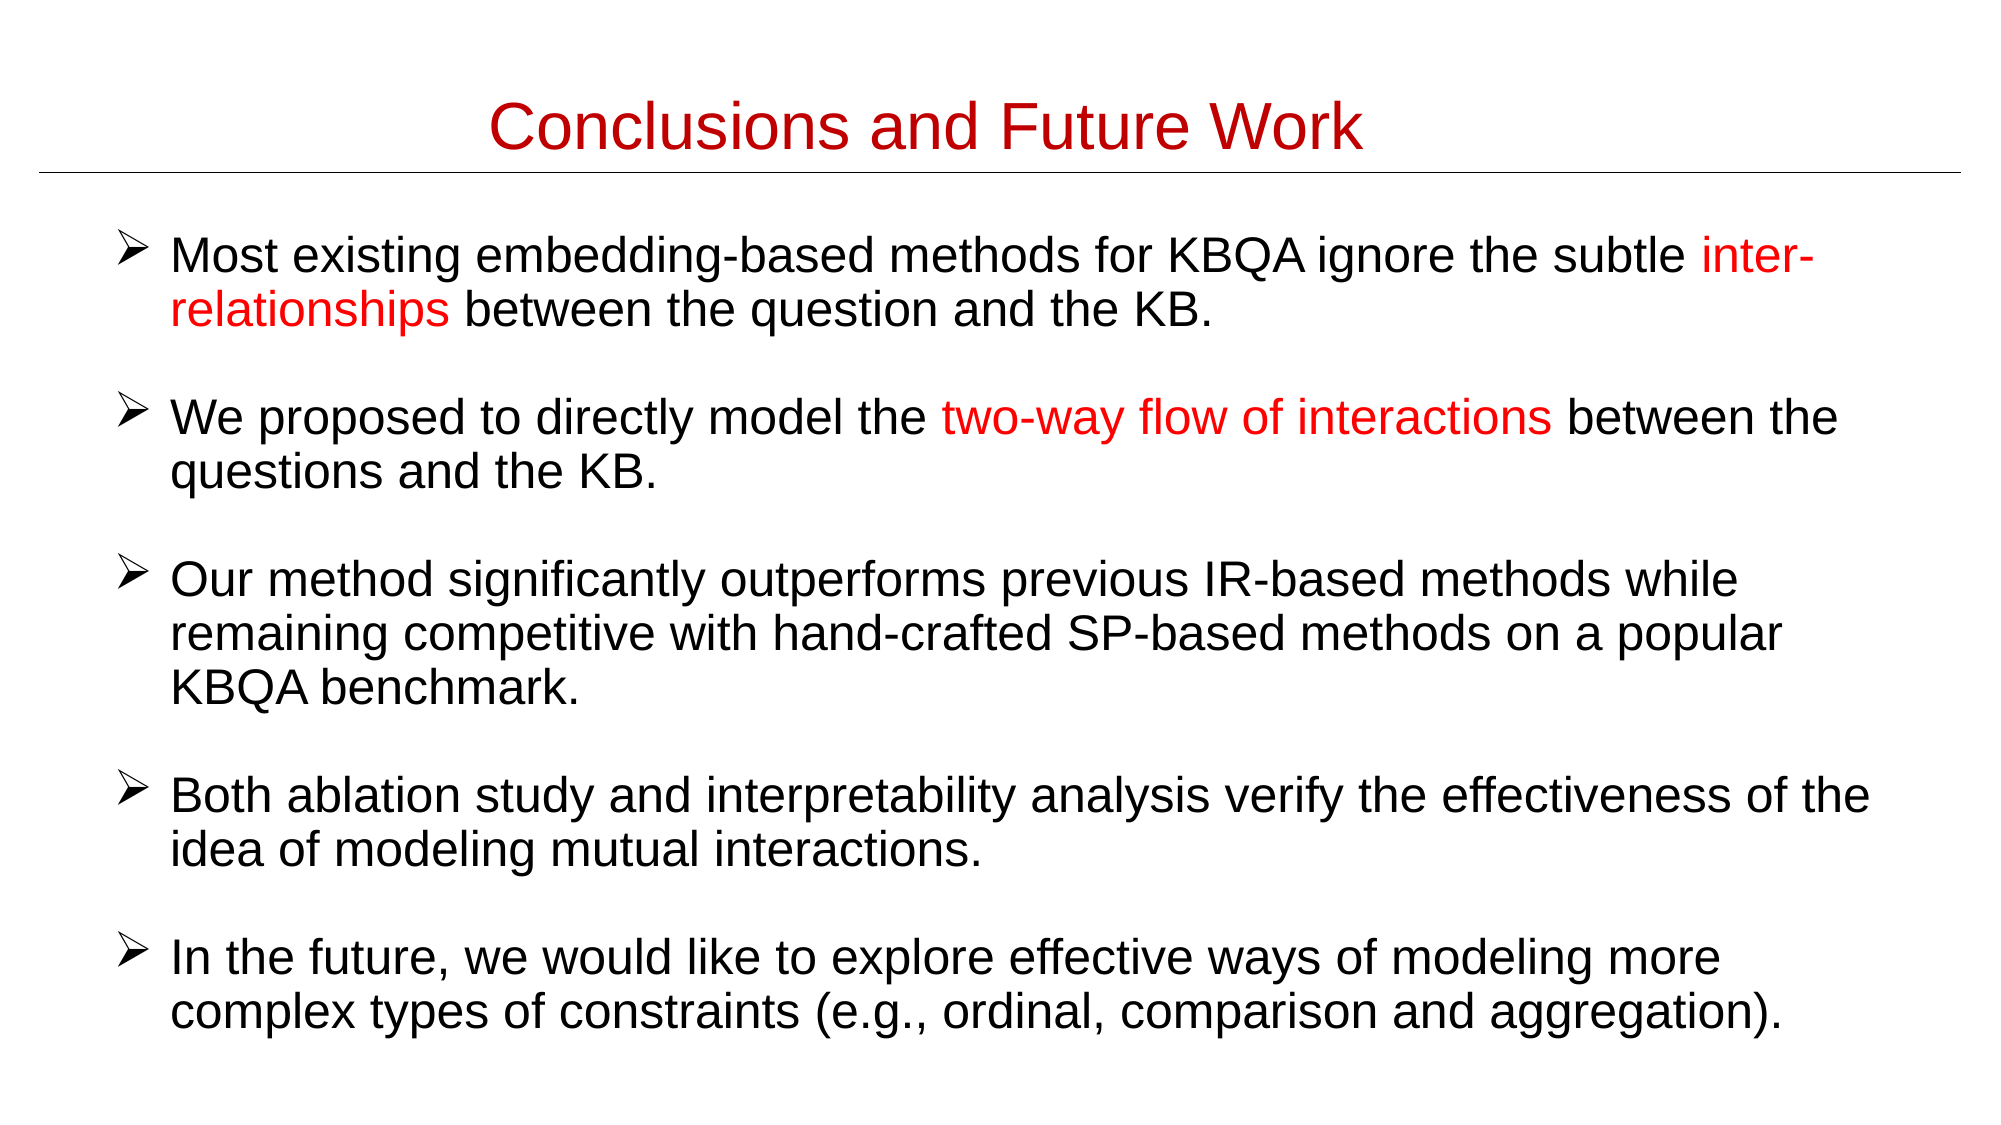

Conclusions and Future Work

Most existing embedding-based methods for KBQA ignore the subtle inter-relationships between the question and the KB.

We proposed to directly model the two-way flow of interactions between the questions and the KB.

Our method significantly outperforms previous IR-based methods while remaining competitive with hand-crafted SP-based methods on a popular KBQA benchmark.

Both ablation study and interpretability analysis verify the effectiveness of the idea of modeling mutual interactions.

In the future, we would like to explore effective ways of modeling more complex types of constraints (e.g., ordinal, comparison and aggregation).